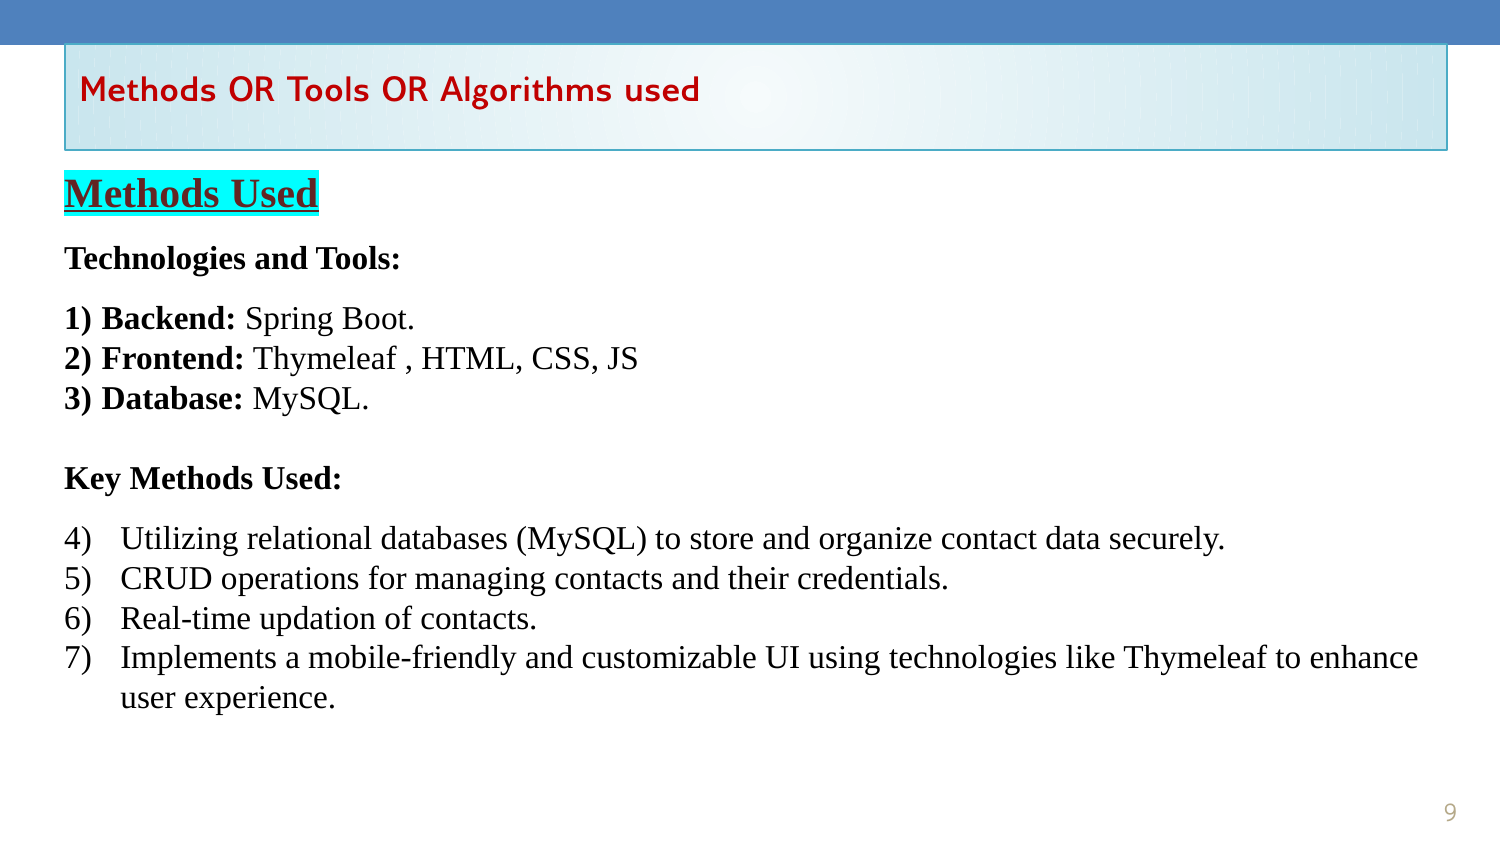

Methods OR Tools OR Algorithms used
Methods Used
Technologies and Tools:

Backend: Spring Boot.
Frontend: Thymeleaf , HTML, CSS, JS
Database: MySQL.

Key Methods Used:

Utilizing relational databases (MySQL) to store and organize contact data securely.
CRUD operations for managing contacts and their credentials.
Real-time updation of contacts.
Implements a mobile-friendly and customizable UI using technologies like Thymeleaf to enhance user experience.

9